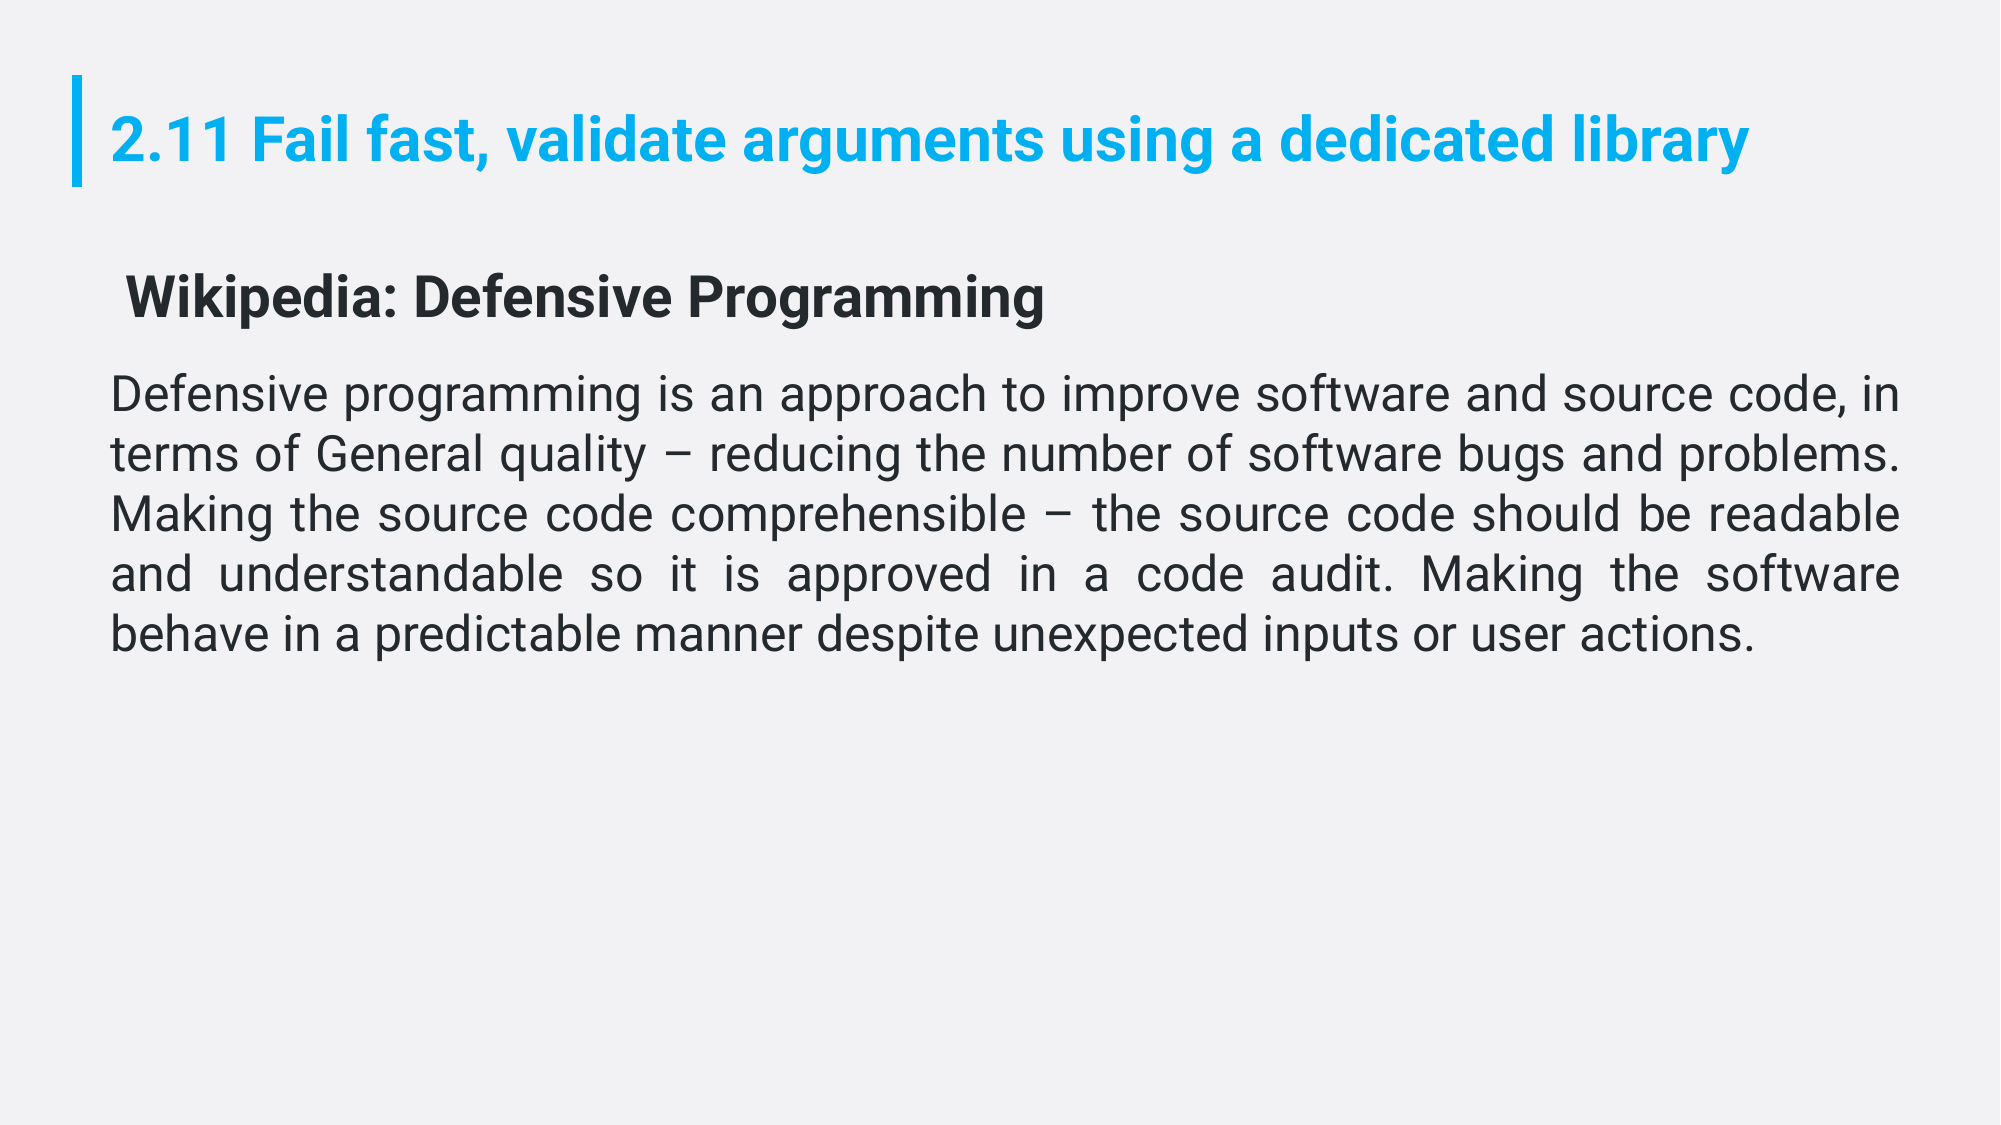

# 2.11 Fail fast, validate arguments using a dedicated library
Wikipedia: Defensive Programming
Defensive programming is an approach to improve software and source code, in terms of General quality – reducing the number of software bugs and problems. Making the source code comprehensible – the source code should be readable and understandable so it is approved in a code audit. Making the software behave in a predictable manner despite unexpected inputs or user actions.